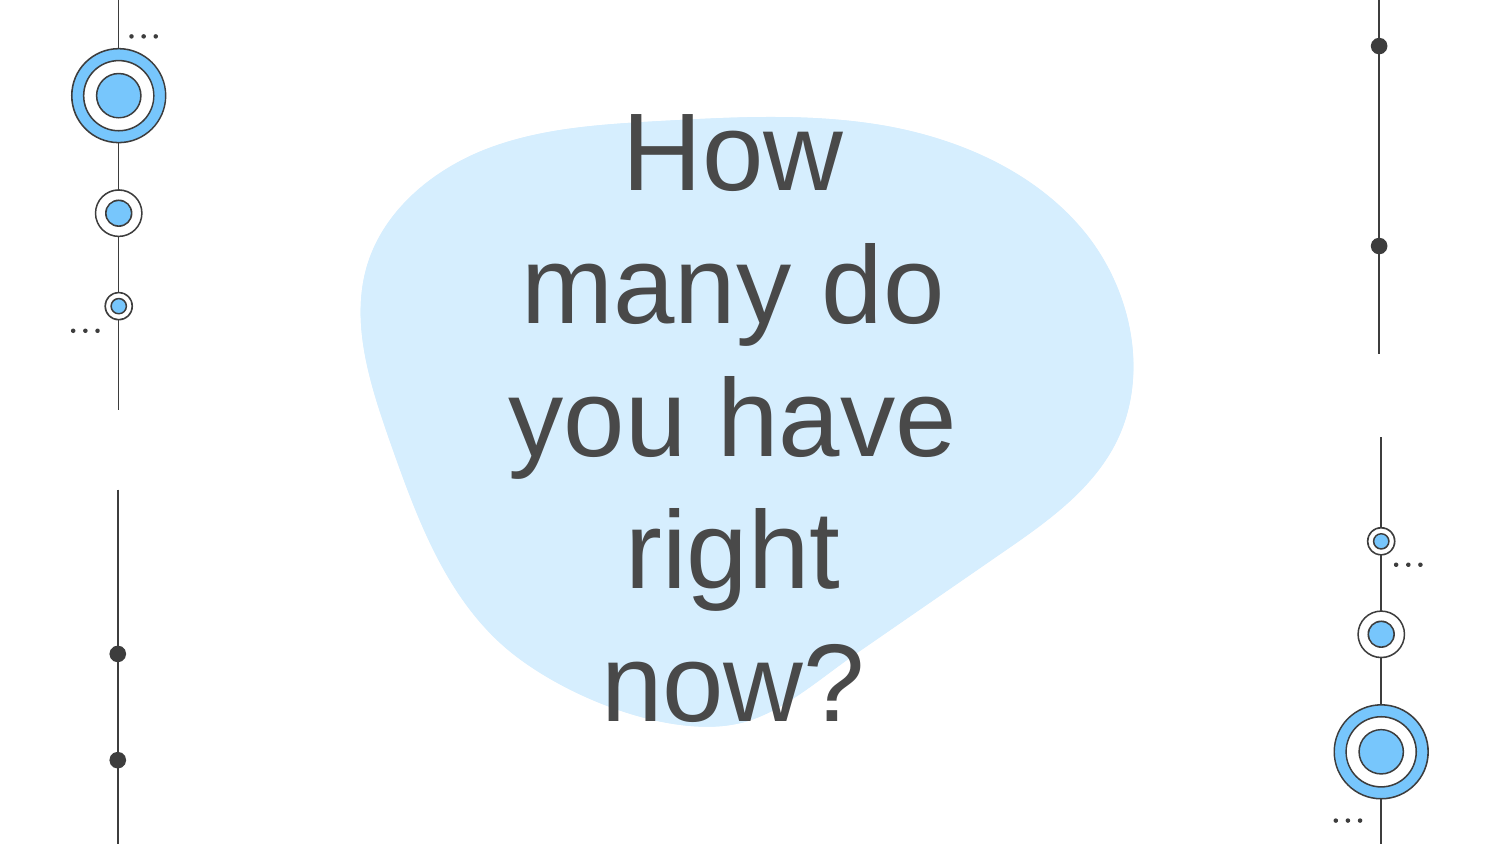

# How many do you have right now?